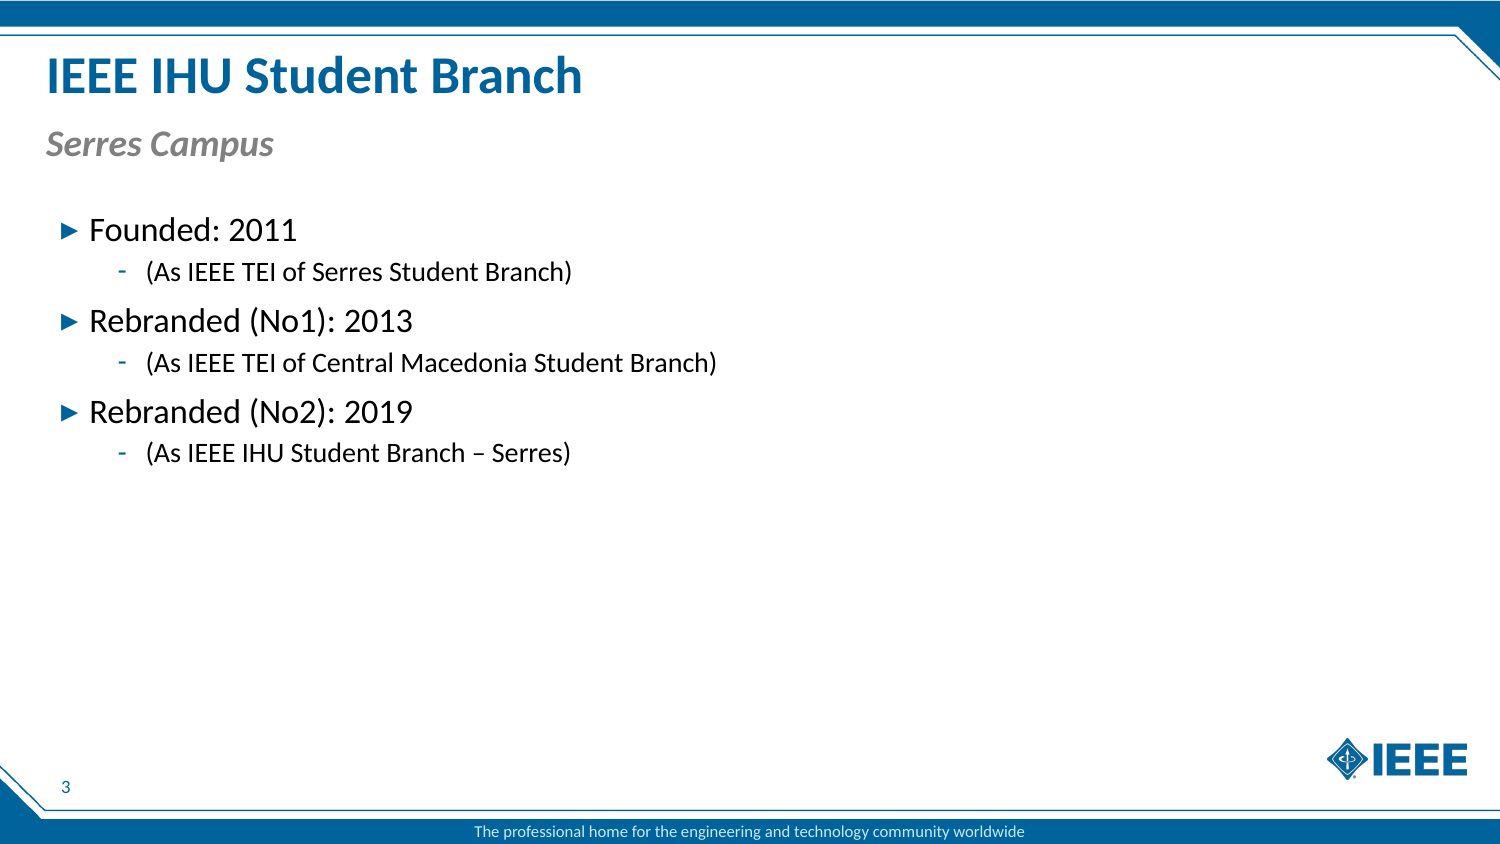

# IEEE IHU Student Branch
Serres Campus
Founded: 2011
(As IEEE TEI of Serres Student Branch)
Rebranded (No1): 2013
(As IEEE TEI of Central Macedonia Student Branch)
Rebranded (No2): 2019
(As IEEE IHU Student Branch – Serres)
3